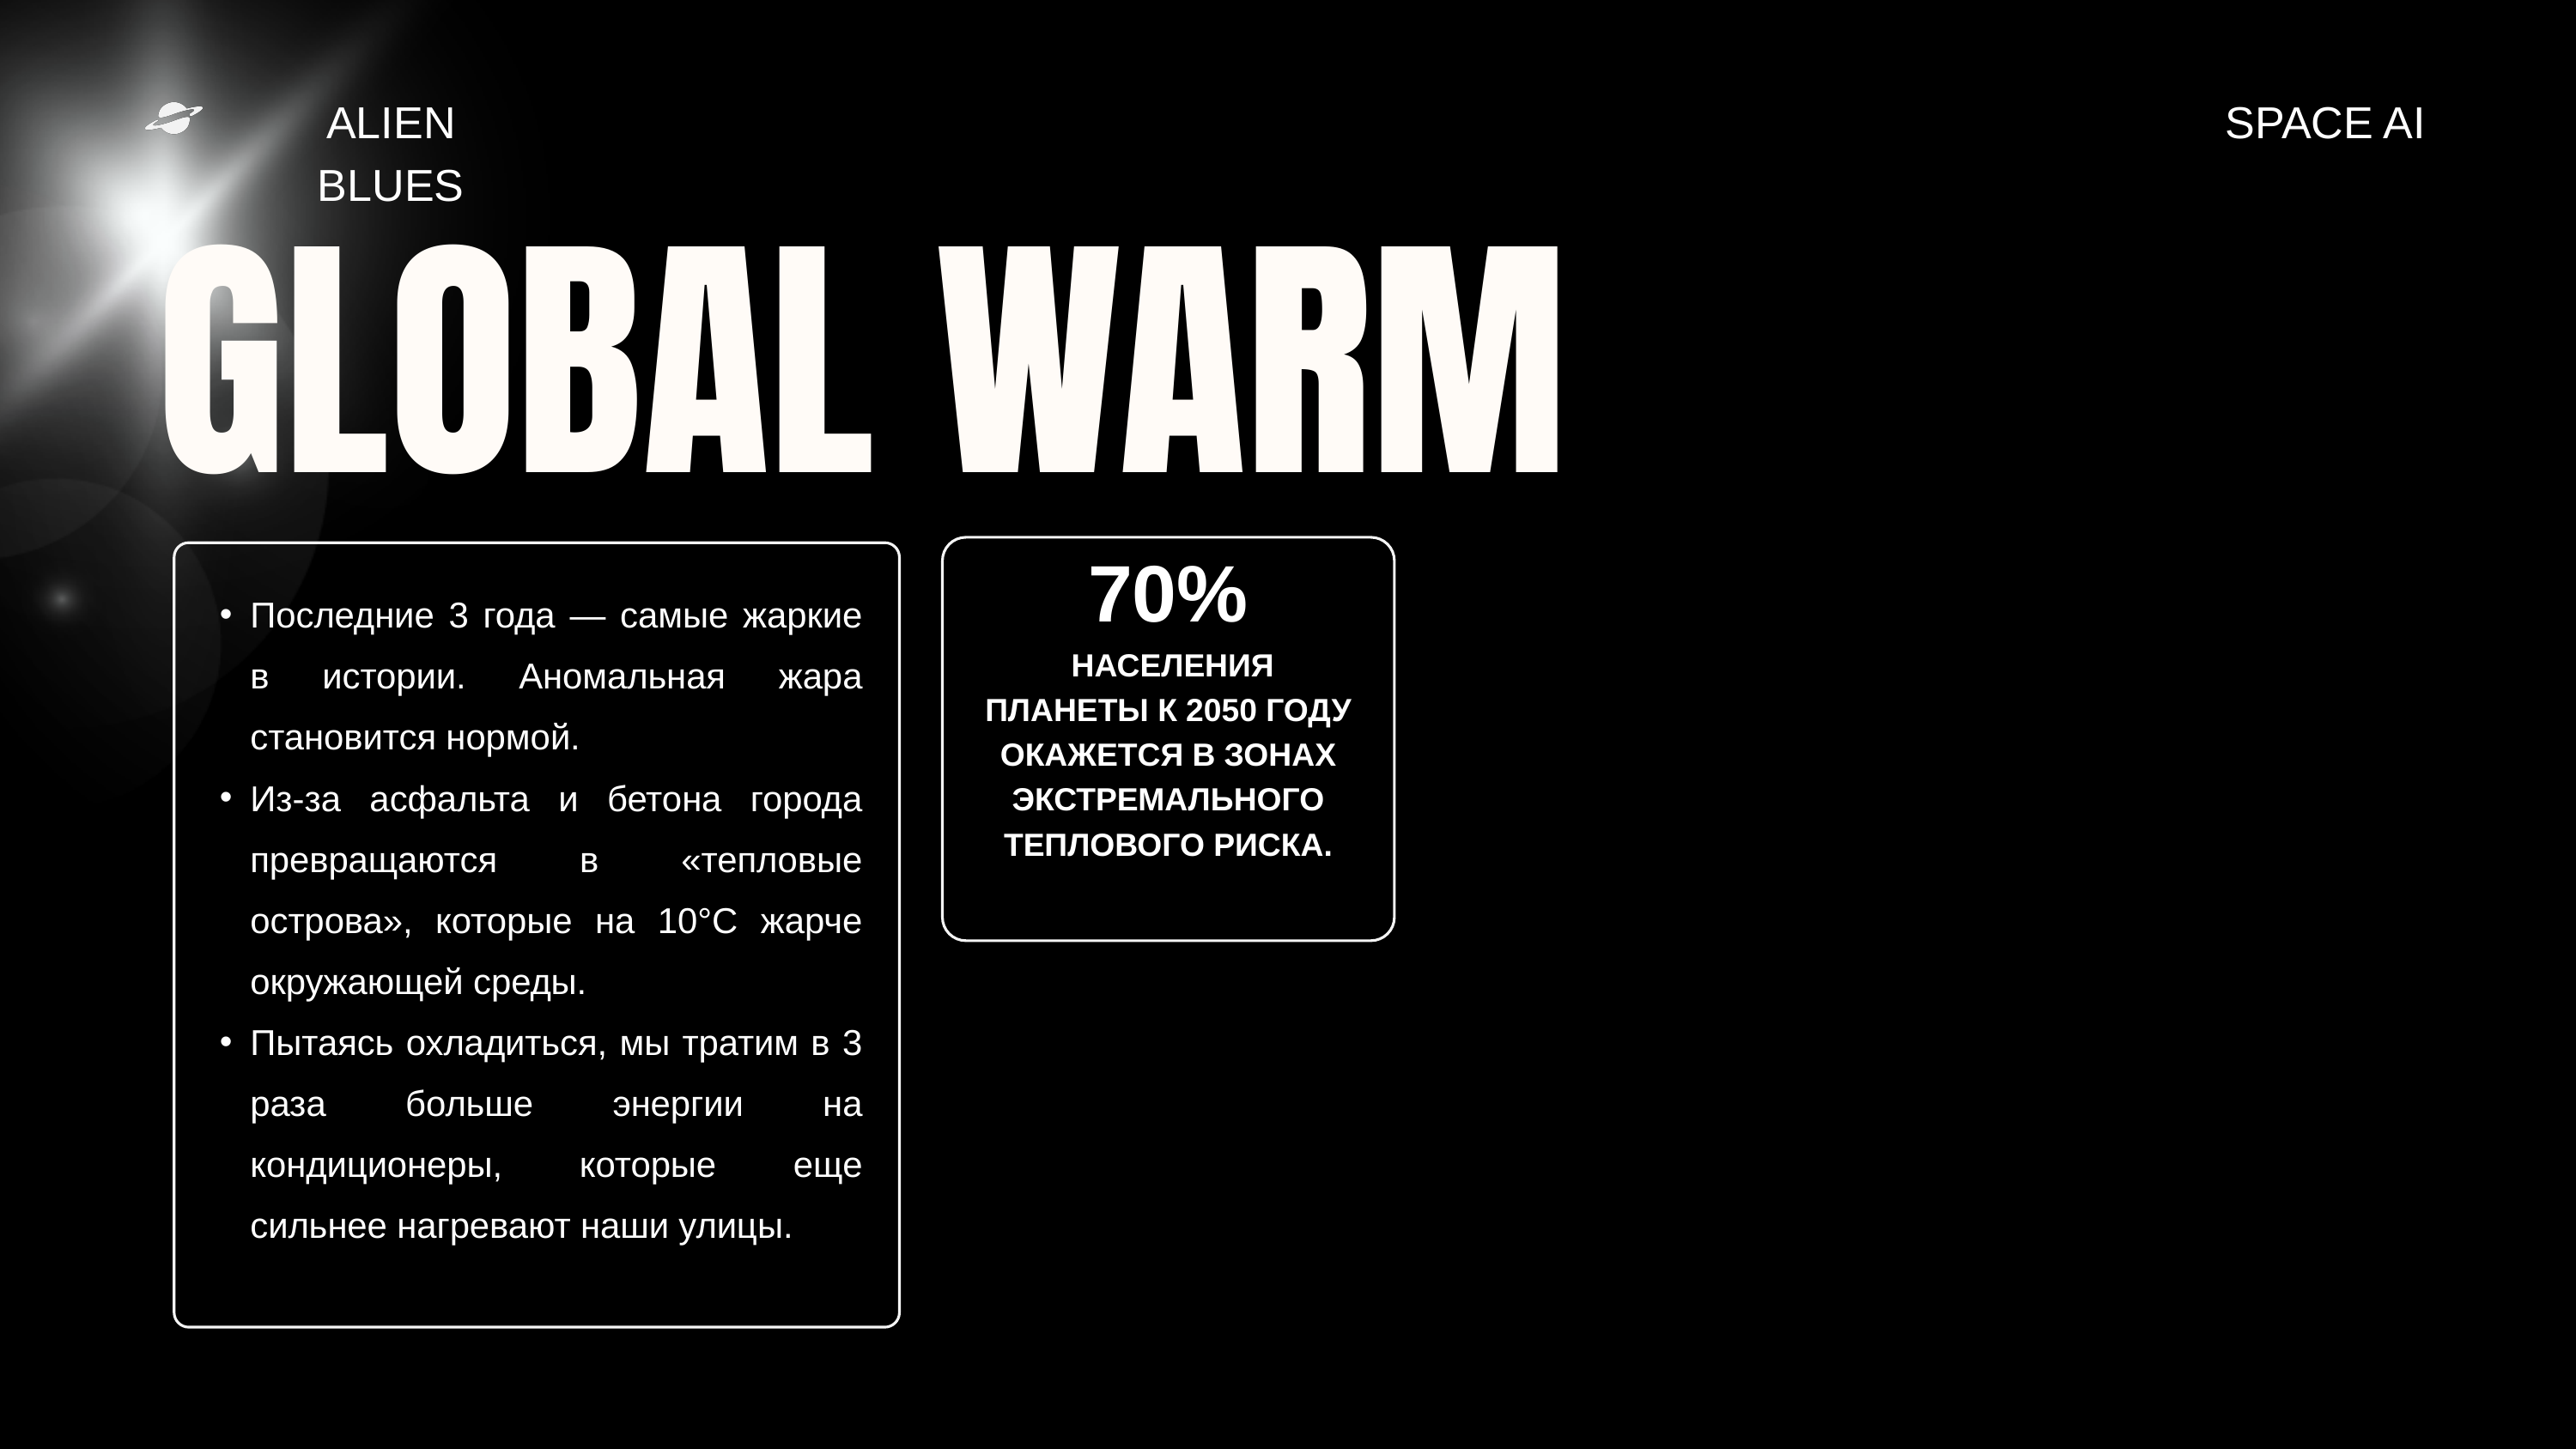

ALIEN BLUES
SPACE AI

GLOBAL WARM
70%

Последние 3 года — самые жаркие в истории. Аномальная жара становится нормой.
Из-за асфальта и бетона города превращаются в «тепловые острова», которые на 10°C жарче окружающей среды.
Пытаясь охладиться, мы тратим в 3 раза больше энергии на кондиционеры, которые еще сильнее нагревают наши улицы.

 НАСЕЛЕНИЯ ПЛАНЕТЫ К 2050 ГОДУ ОКАЖЕТСЯ В ЗОНАХ ЭКСТРЕМАЛЬНОГО ТЕПЛОВОГО РИСКА.